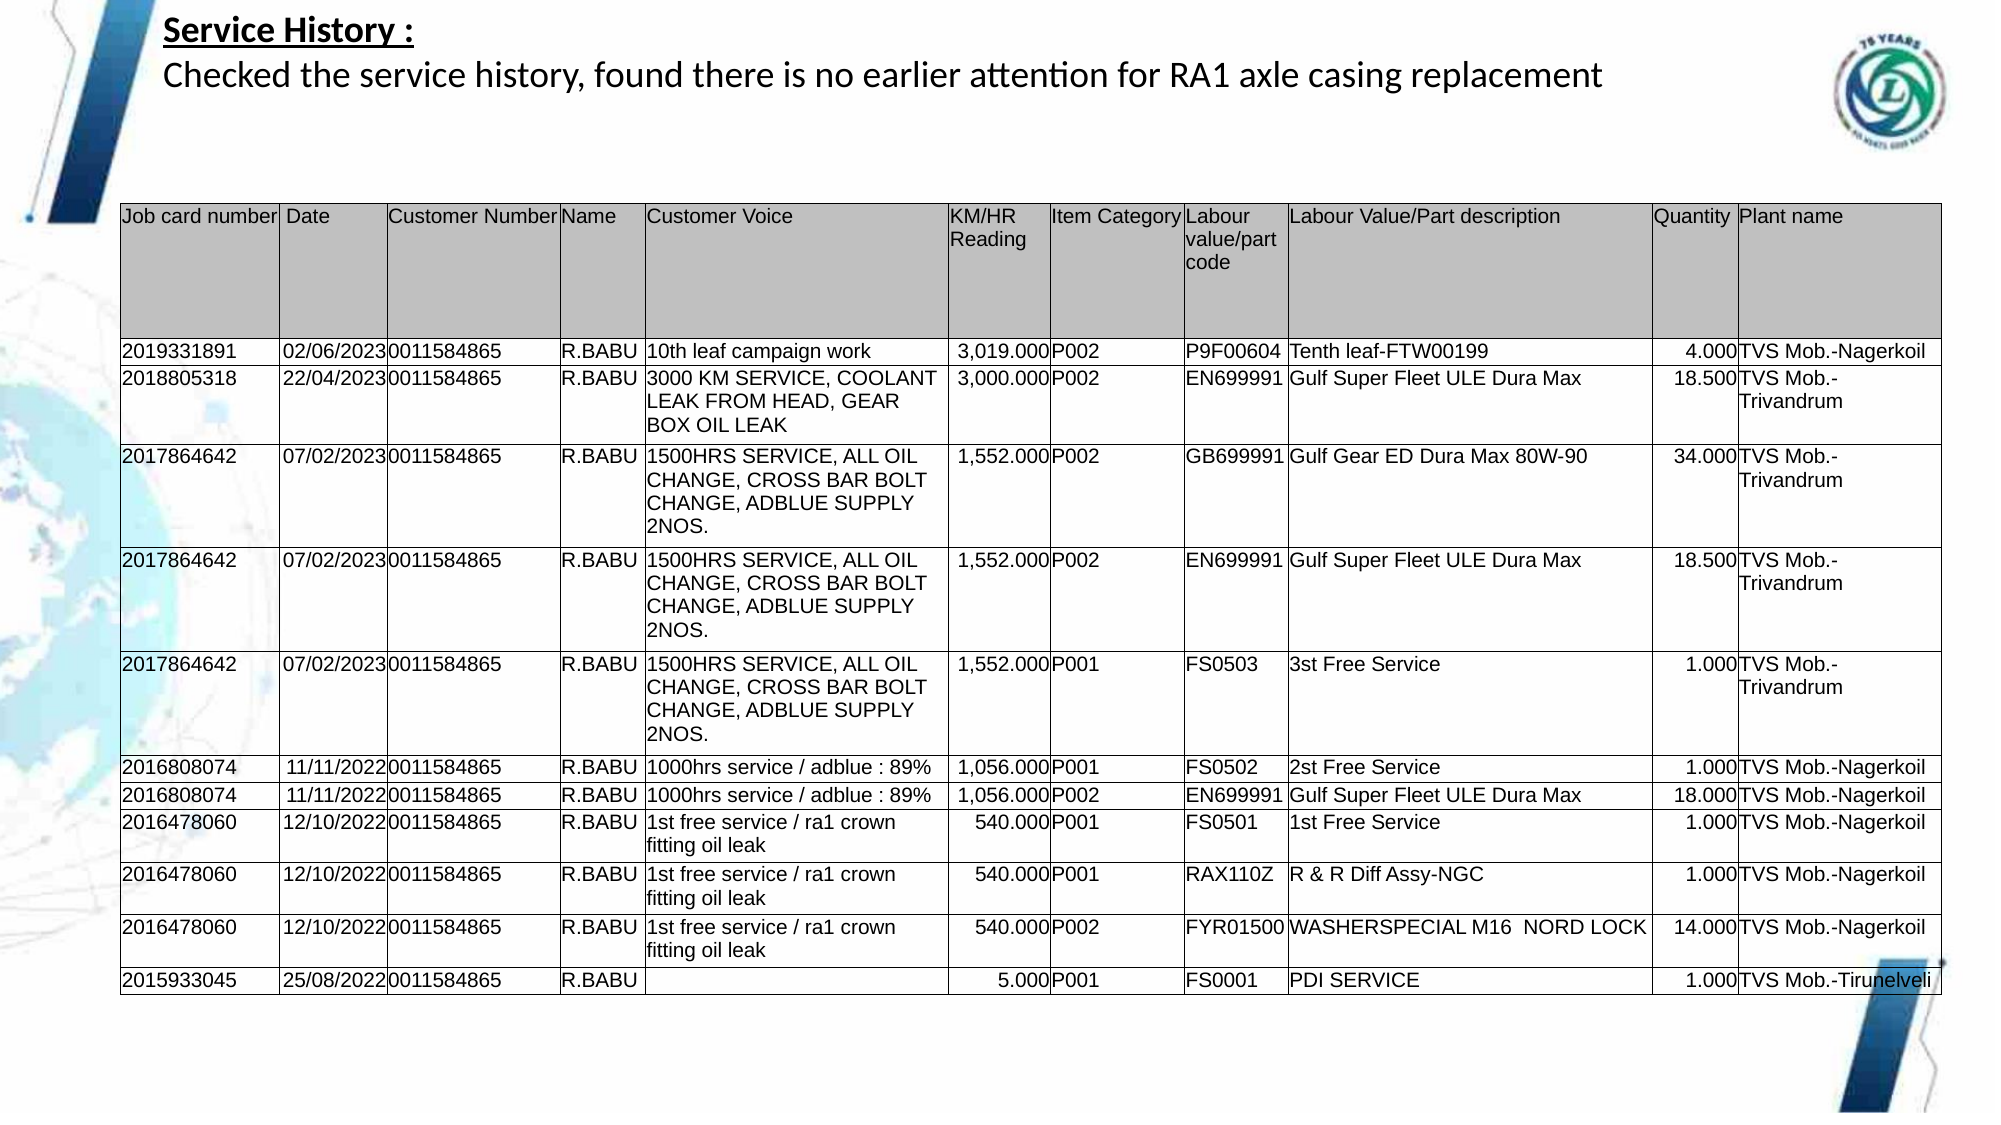

Service History :
Checked the service history, found there is no earlier attention for RA1 axle casing replacement

| Job card number | Date | Customer Number | Name | Customer Voice | KM/HR Reading | Item Category | Labour value/part code | Labour Value/Part description | Quantity | Plant name |
| --- | --- | --- | --- | --- | --- | --- | --- | --- | --- | --- |
| 2019331891 | 02/06/2023 | 0011584865 | R.BABU | 10th leaf campaign work | 3,019.000 | P002 | P9F00604 | Tenth leaf-FTW00199 | 4.000 | TVS Mob.-Nagerkoil |
| 2018805318 | 22/04/2023 | 0011584865 | R.BABU | 3000 KM SERVICE, COOLANT LEAK FROM HEAD, GEAR BOX OIL LEAK | 3,000.000 | P002 | EN699991 | Gulf Super Fleet ULE Dura Max | 18.500 | TVS Mob.-Trivandrum |
| 2017864642 | 07/02/2023 | 0011584865 | R.BABU | 1500HRS SERVICE, ALL OIL CHANGE, CROSS BAR BOLT CHANGE, ADBLUE SUPPLY 2NOS. | 1,552.000 | P002 | GB699991 | Gulf Gear ED Dura Max 80W-90 | 34.000 | TVS Mob.-Trivandrum |
| 2017864642 | 07/02/2023 | 0011584865 | R.BABU | 1500HRS SERVICE, ALL OIL CHANGE, CROSS BAR BOLT CHANGE, ADBLUE SUPPLY 2NOS. | 1,552.000 | P002 | EN699991 | Gulf Super Fleet ULE Dura Max | 18.500 | TVS Mob.-Trivandrum |
| 2017864642 | 07/02/2023 | 0011584865 | R.BABU | 1500HRS SERVICE, ALL OIL CHANGE, CROSS BAR BOLT CHANGE, ADBLUE SUPPLY 2NOS. | 1,552.000 | P001 | FS0503 | 3st Free Service | 1.000 | TVS Mob.-Trivandrum |
| 2016808074 | 11/11/2022 | 0011584865 | R.BABU | 1000hrs service / adblue : 89% | 1,056.000 | P001 | FS0502 | 2st Free Service | 1.000 | TVS Mob.-Nagerkoil |
| 2016808074 | 11/11/2022 | 0011584865 | R.BABU | 1000hrs service / adblue : 89% | 1,056.000 | P002 | EN699991 | Gulf Super Fleet ULE Dura Max | 18.000 | TVS Mob.-Nagerkoil |
| 2016478060 | 12/10/2022 | 0011584865 | R.BABU | 1st free service / ra1 crown fitting oil leak | 540.000 | P001 | FS0501 | 1st Free Service | 1.000 | TVS Mob.-Nagerkoil |
| 2016478060 | 12/10/2022 | 0011584865 | R.BABU | 1st free service / ra1 crown fitting oil leak | 540.000 | P001 | RAX110Z | R & R Diff Assy-NGC | 1.000 | TVS Mob.-Nagerkoil |
| 2016478060 | 12/10/2022 | 0011584865 | R.BABU | 1st free service / ra1 crown fitting oil leak | 540.000 | P002 | FYR01500 | WASHERSPECIAL M16  NORD LOCK | 14.000 | TVS Mob.-Nagerkoil |
| 2015933045 | 25/08/2022 | 0011584865 | R.BABU |  | 5.000 | P001 | FS0001 | PDI SERVICE | 1.000 | TVS Mob.-Tirunelveli |